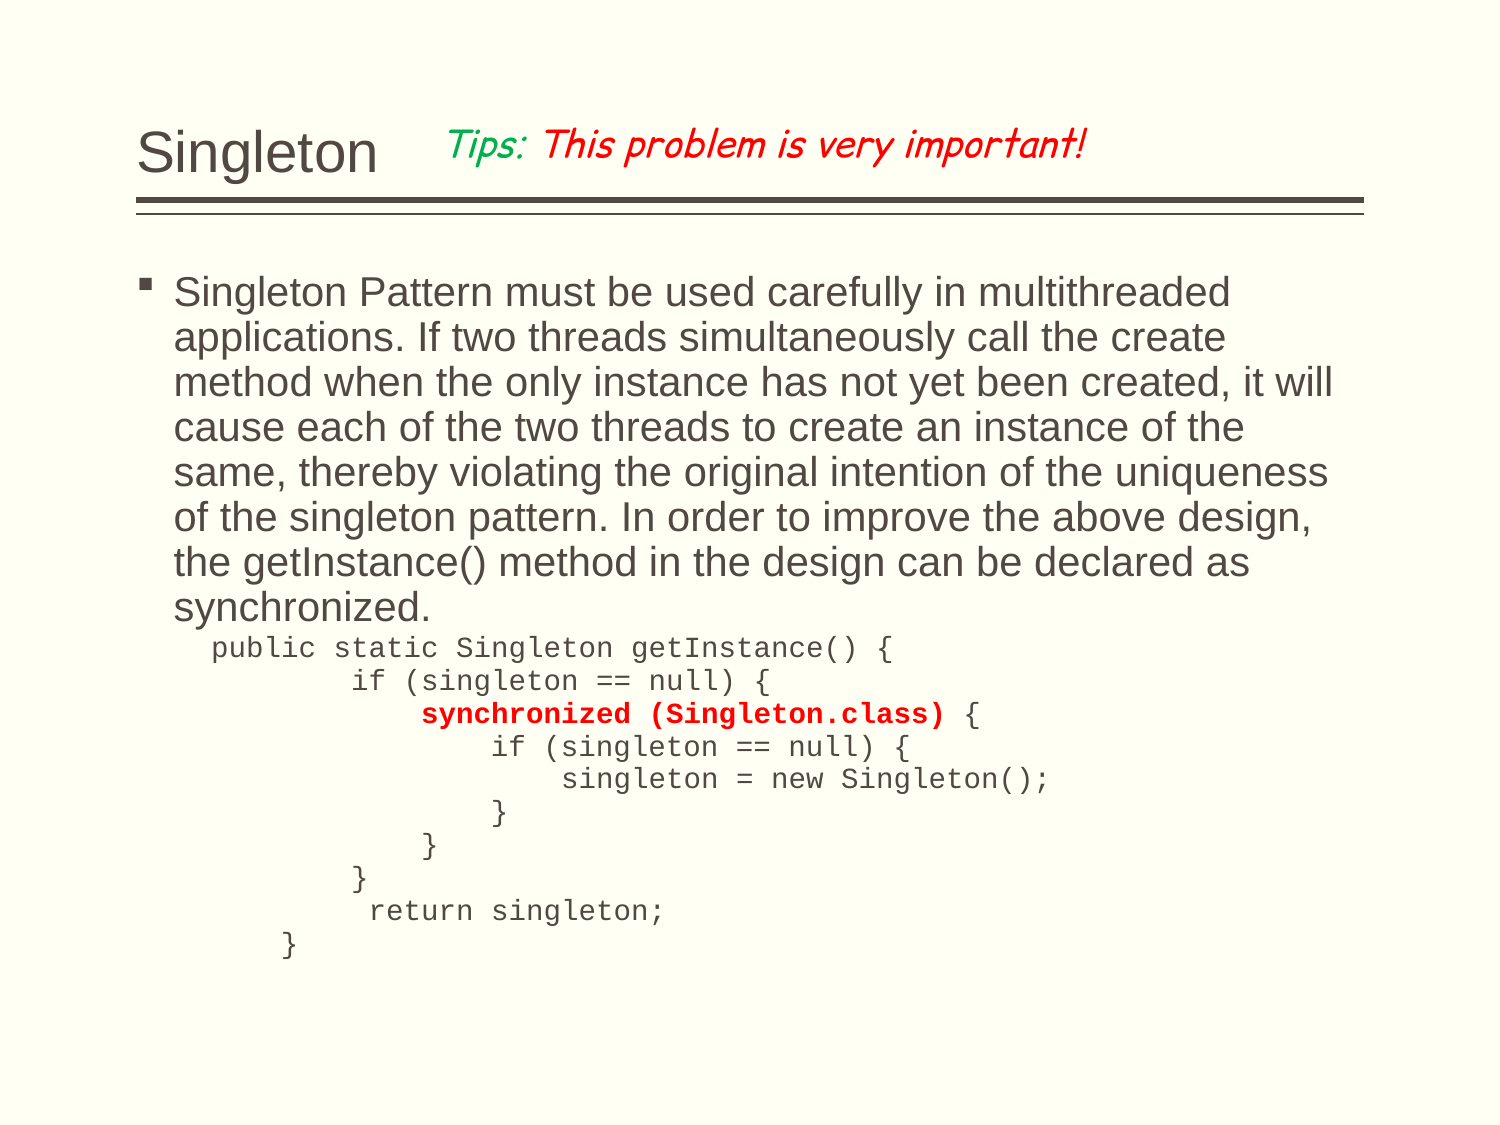

# Singleton
Tips: This problem is very important!
Singleton Pattern must be used carefully in multithreaded applications. If two threads simultaneously call the create method when the only instance has not yet been created, it will cause each of the two threads to create an instance of the same, thereby violating the original intention of the uniqueness of the singleton pattern. In order to improve the above design, the getInstance() method in the design can be declared as synchronized.
public static Singleton getInstance() {
        if (singleton == null) {
            synchronized (Singleton.class) {
                if (singleton == null) {
                    singleton = new Singleton();
                }
            }
        }
         return singleton;
    }